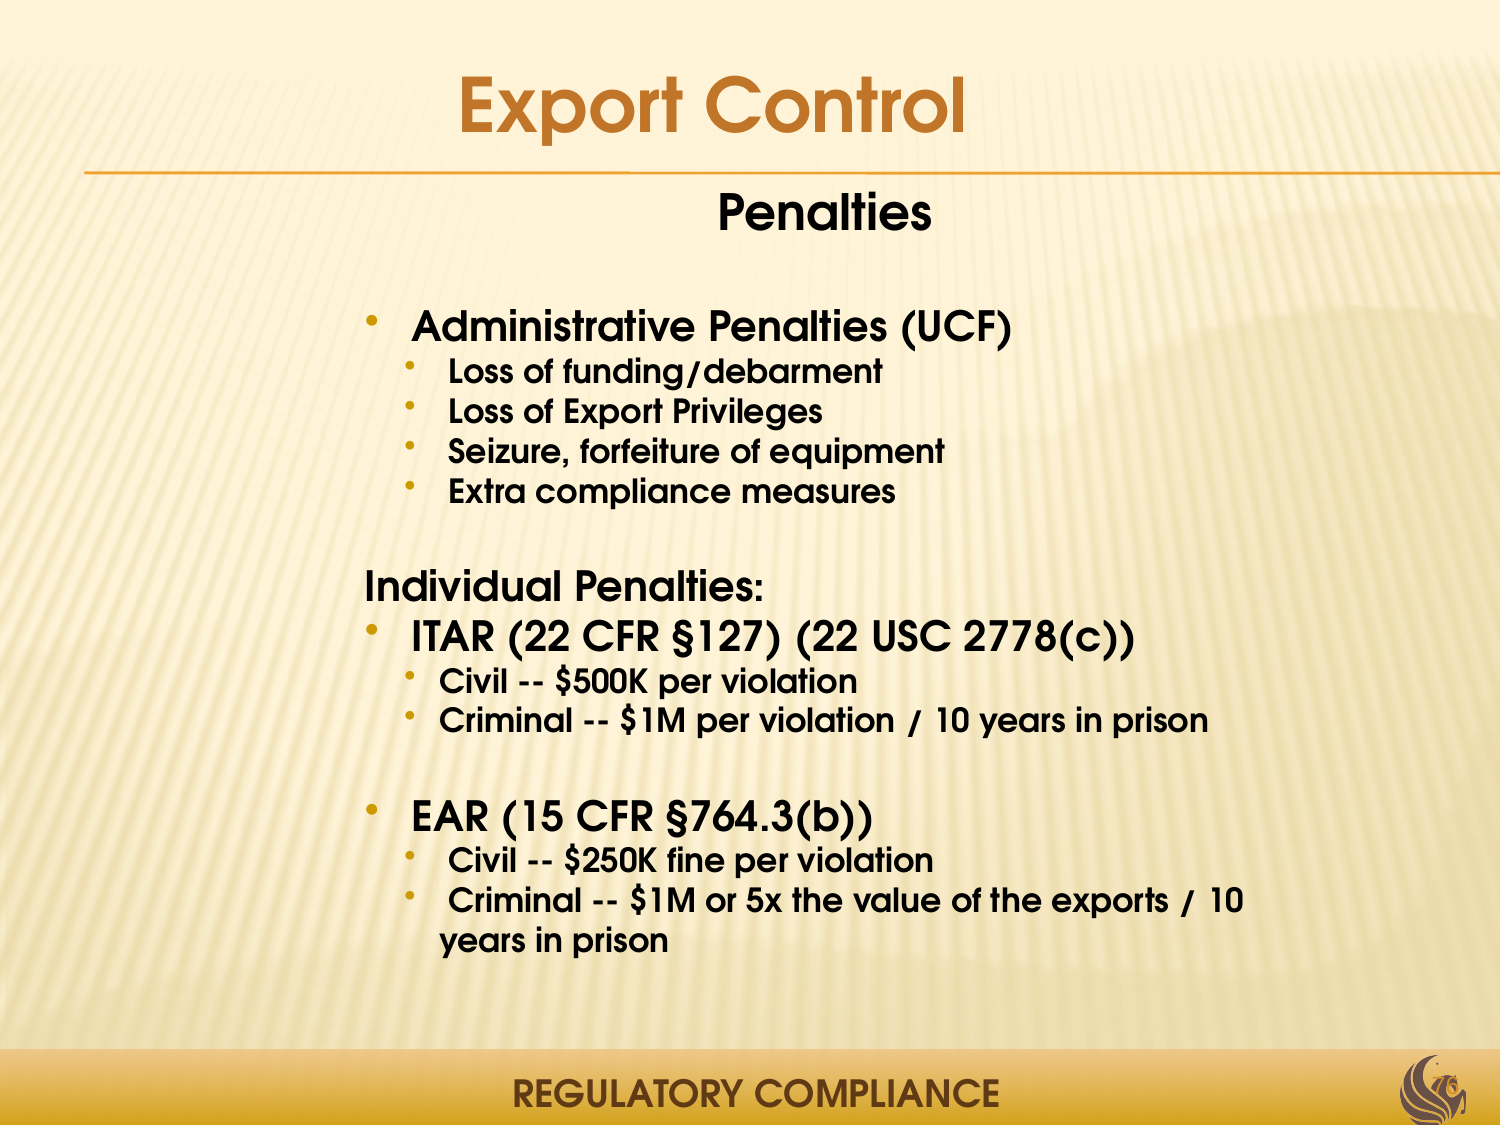

Export Control
#
Penalties

 Administrative Penalties (UCF)
 Loss of funding/debarment
 Loss of Export Privileges
 Seizure, forfeiture of equipment
 Extra compliance measures

Individual Penalties:
 ITAR (22 CFR §127) (22 USC 2778(c))
Civil -- $500K per violation
Criminal -- $1M per violation / 10 years in prison

 EAR (15 CFR §764.3(b))
 Civil -- $250K fine per violation
 Criminal -- $1M or 5x the value of the exports / 10 years in prison

76
REGULATORY COMPLIANCE